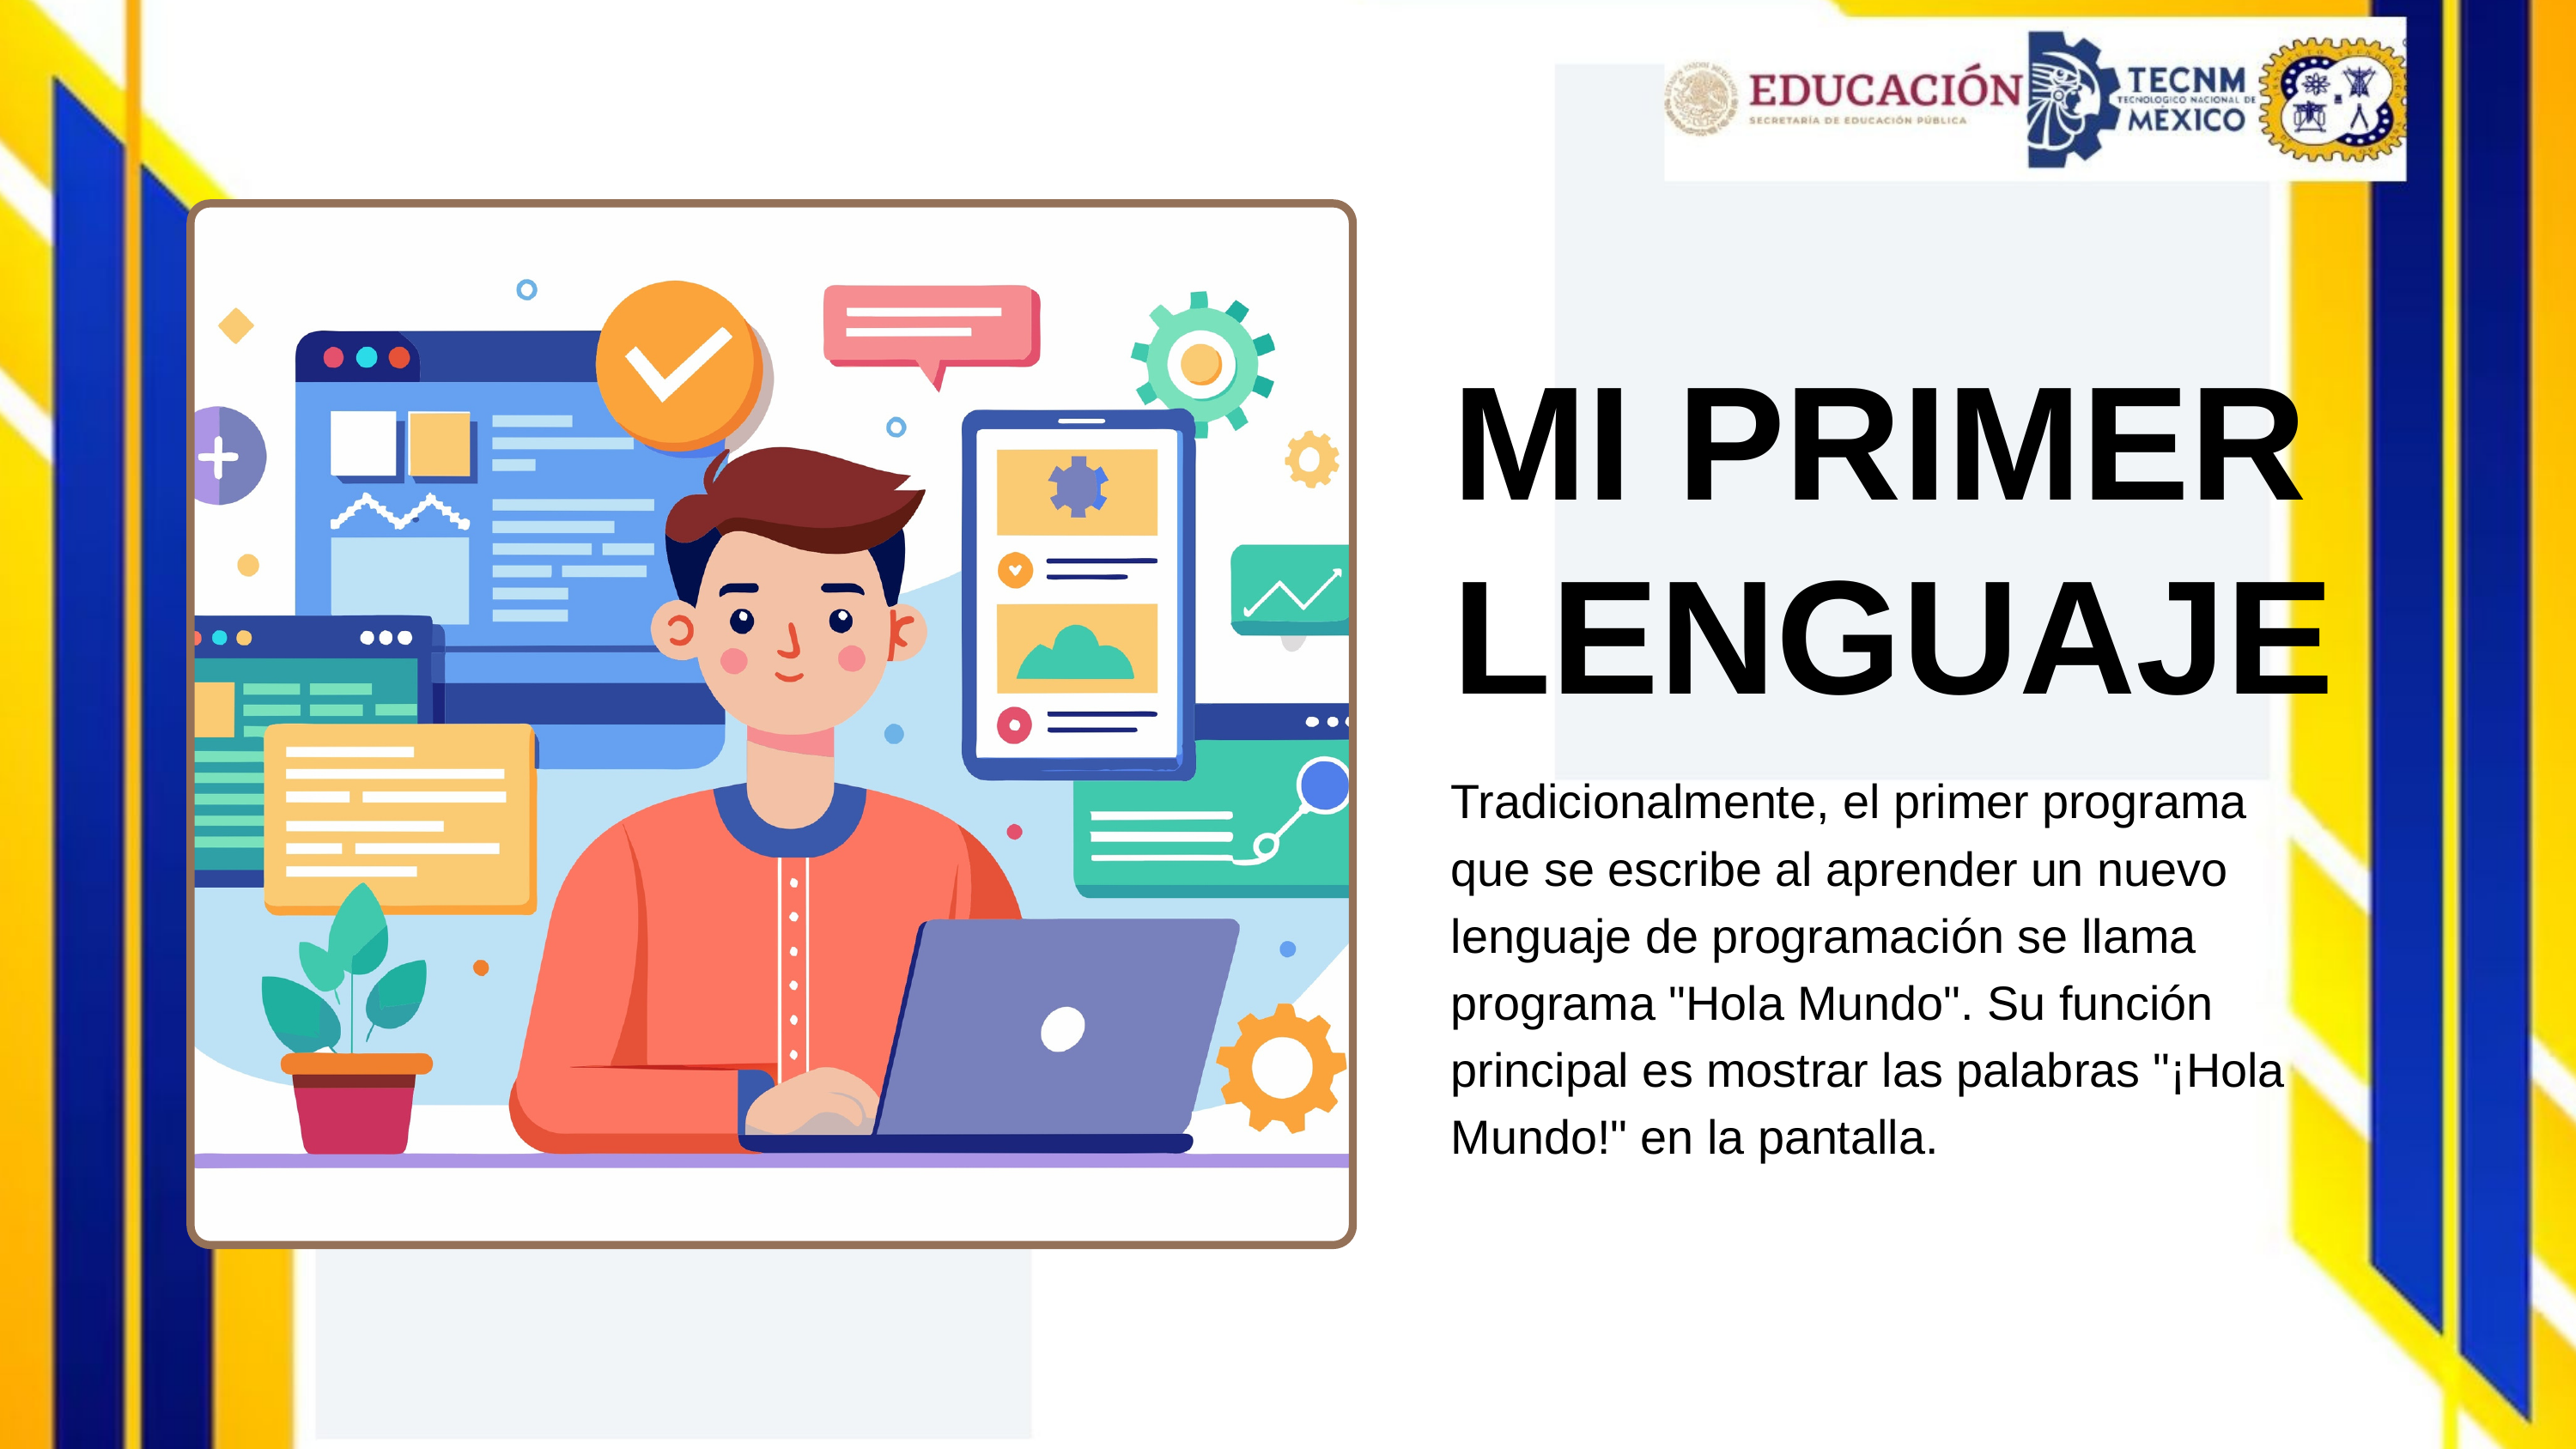

MI PRIMER LENGUAJE
Tradicionalmente, el primer programa que se escribe al aprender un nuevo lenguaje de programación se llama programa "Hola Mundo". Su función principal es mostrar las palabras "¡Hola Mundo!" en la pantalla.